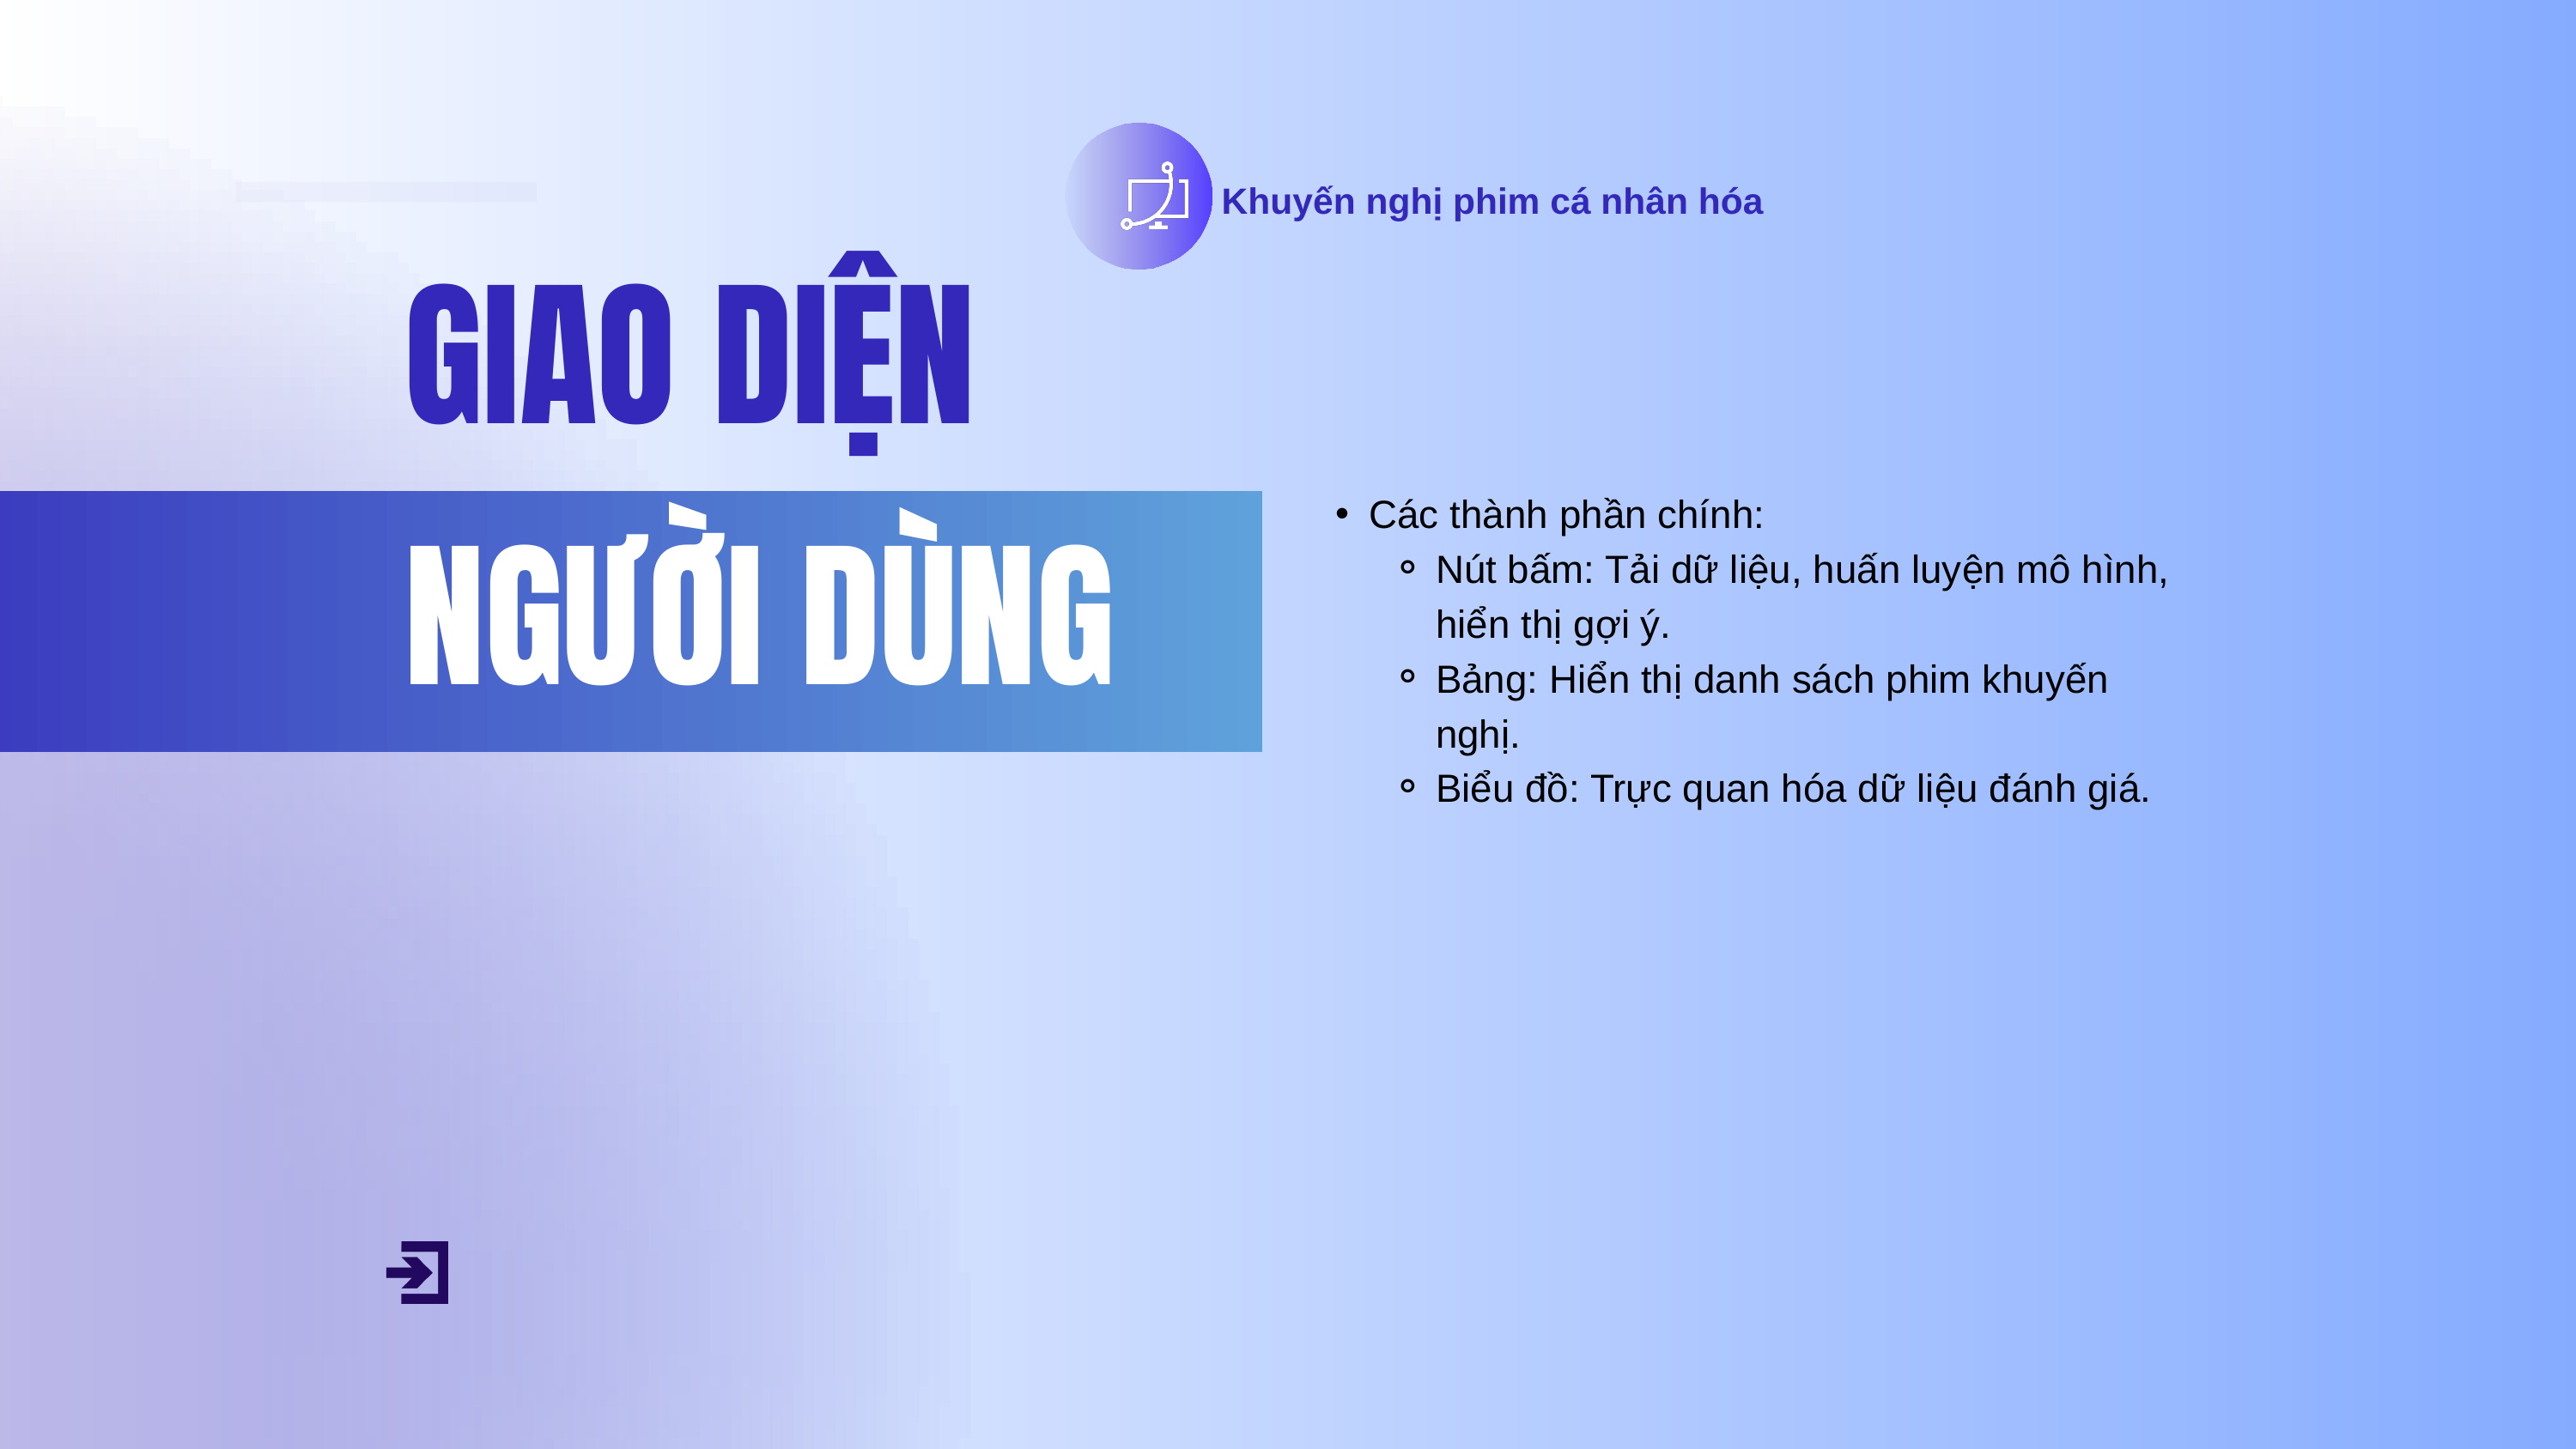

Khuyến nghị phim cá nhân hóa

GIAO DIỆN
Các thành phần chính:
Nút bấm: Tải dữ liệu, huấn luyện mô hình, hiển thị gợi ý.
Bảng: Hiển thị danh sách phim khuyến nghị.
Biểu đồ: Trực quan hóa dữ liệu đánh giá.

NGƯỜI DÙNG